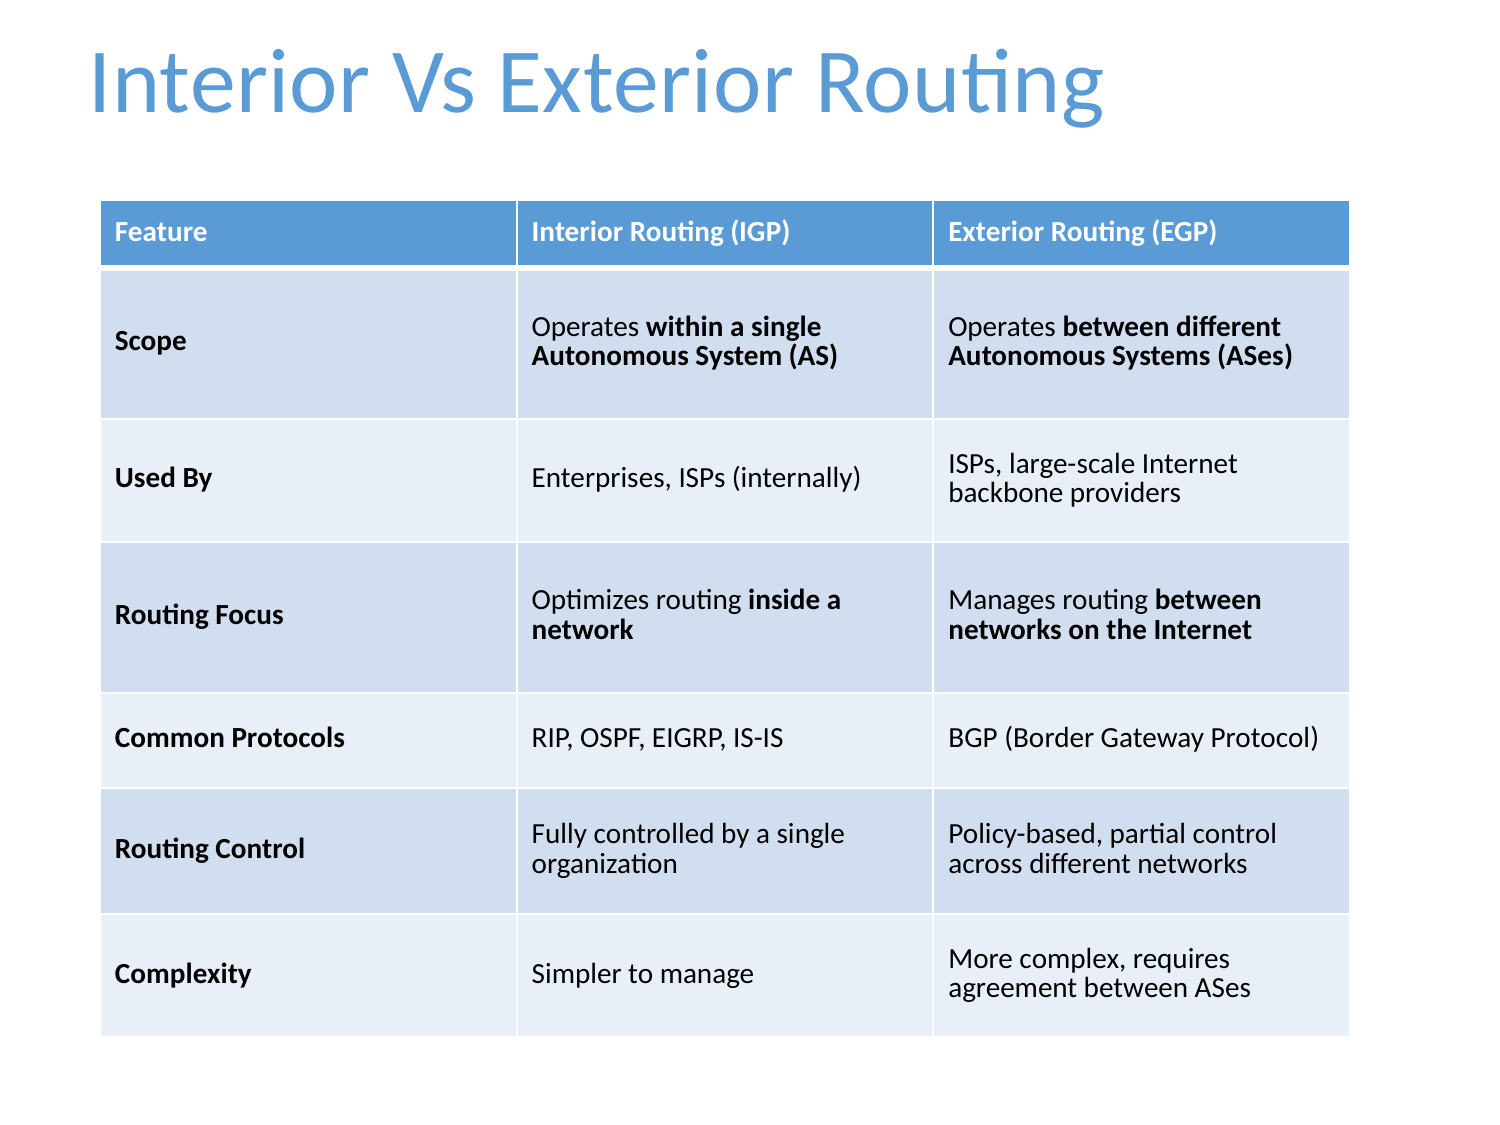

# Interior Vs Exterior Routing
| Feature | Interior Routing (IGP) | Exterior Routing (EGP) |
| --- | --- | --- |
| Scope | Operates within a single Autonomous System (AS) | Operates between different Autonomous Systems (ASes) |
| Used By | Enterprises, ISPs (internally) | ISPs, large-scale Internet backbone providers |
| Routing Focus | Optimizes routing inside a network | Manages routing between networks on the Internet |
| Common Protocols | RIP, OSPF, EIGRP, IS-IS | BGP (Border Gateway Protocol) |
| Routing Control | Fully controlled by a single organization | Policy-based, partial control across different networks |
| Complexity | Simpler to manage | More complex, requires agreement between ASes |